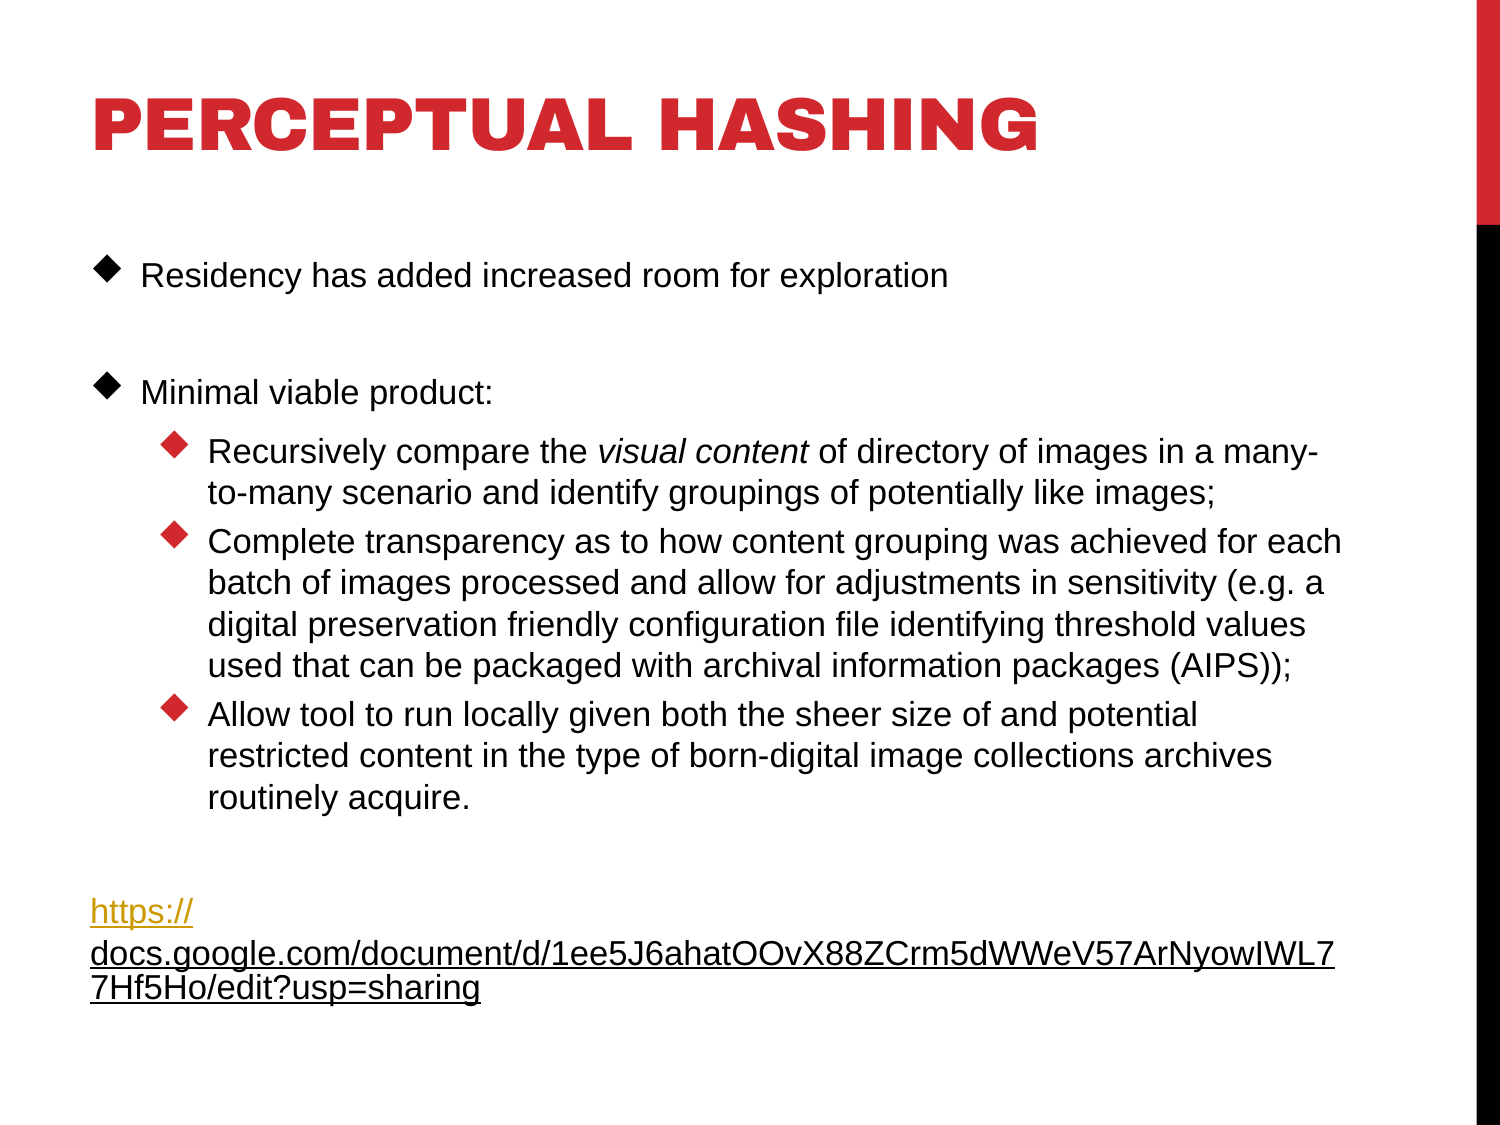

# PERCEPTUAL HASHING
Residency has added increased room for exploration

Minimal viable product:
Recursively compare the visual content of directory of images in a many-to-many scenario and identify groupings of potentially like images;
Complete transparency as to how content grouping was achieved for each batch of images processed and allow for adjustments in sensitivity (e.g. a digital preservation friendly configuration file identifying threshold values used that can be packaged with archival information packages (AIPS));
Allow tool to run locally given both the sheer size of and potential restricted content in the type of born-digital image collections archives routinely acquire.

https://docs.google.com/document/d/1ee5J6ahatOOvX88ZCrm5dWWeV57ArNyowIWL77Hf5Ho/edit?usp=sharing